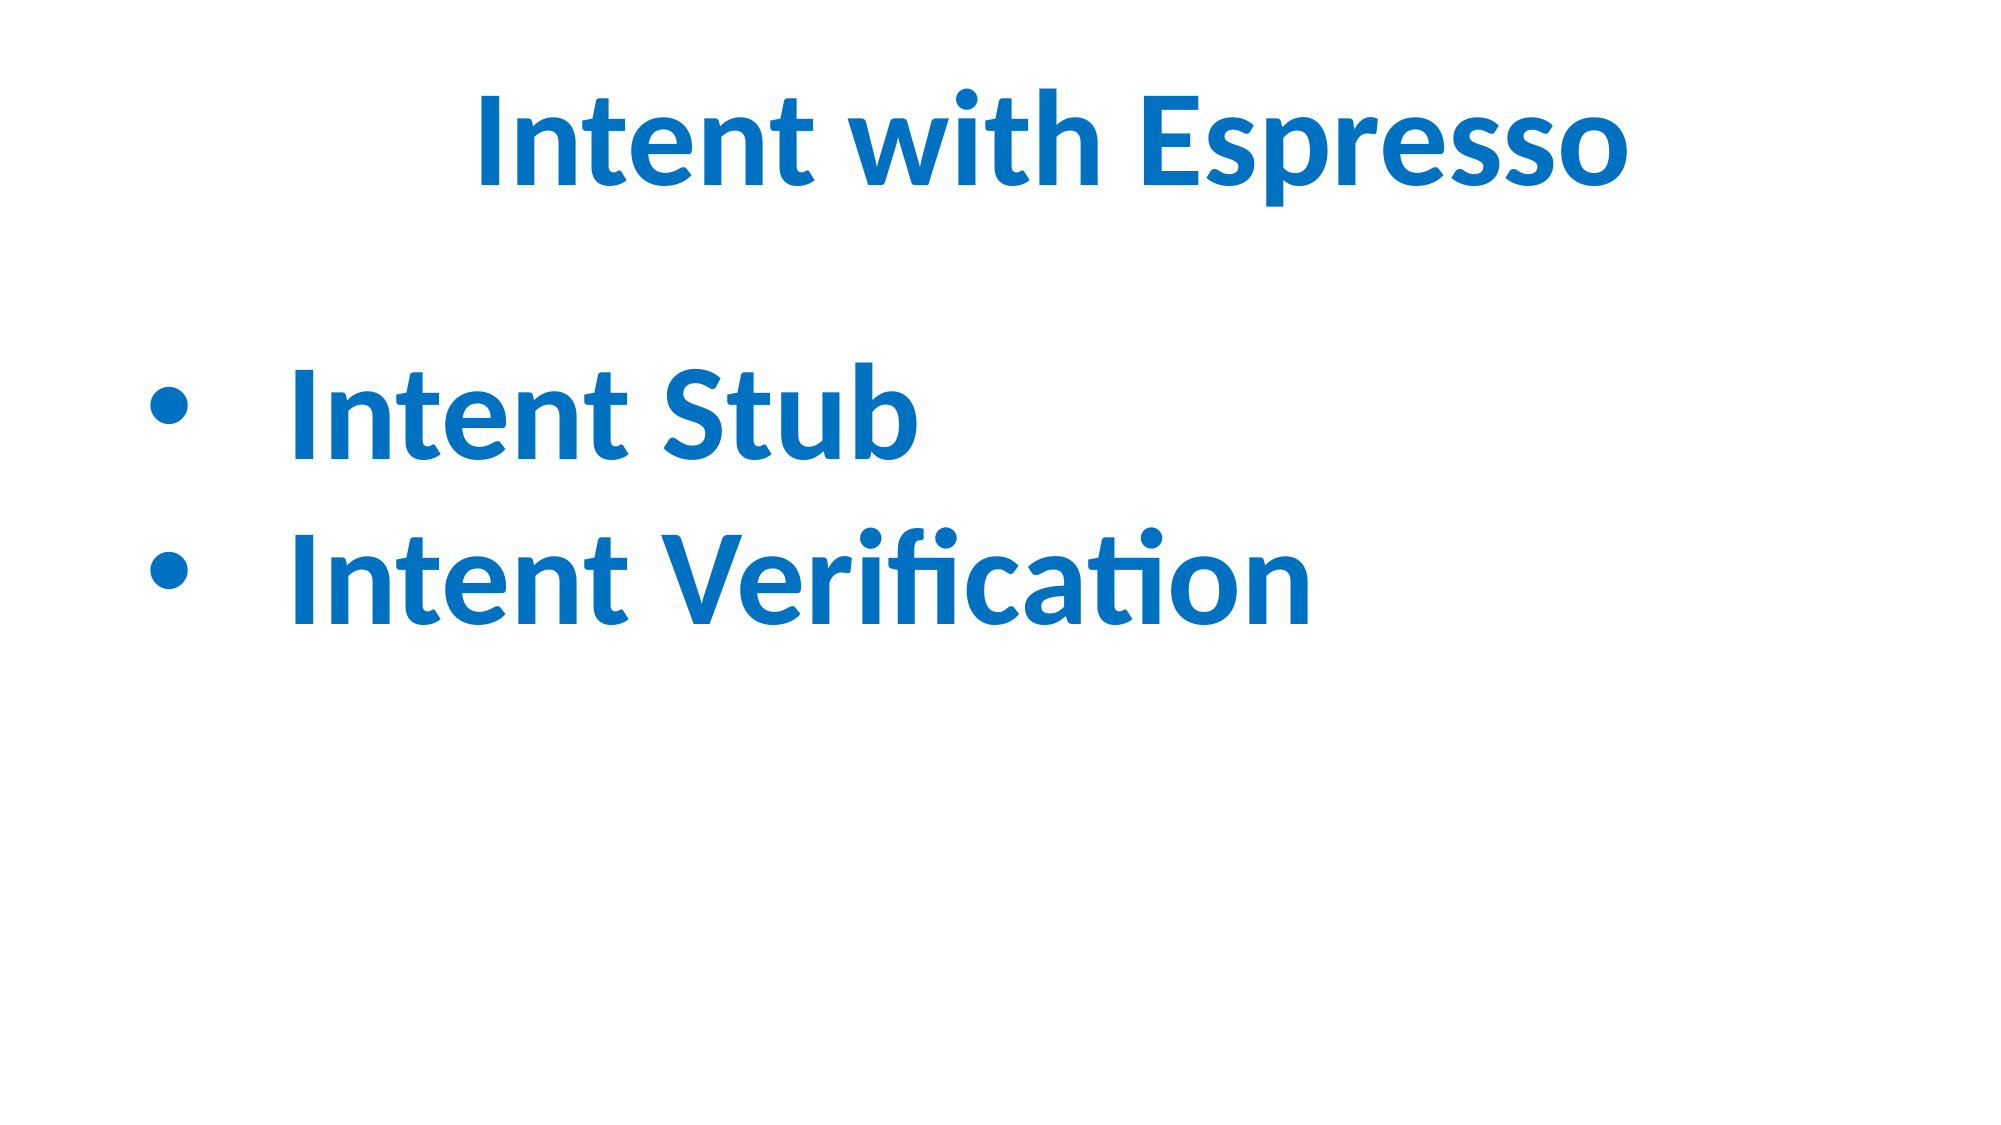

Intent with Espresso
Intent Stub
Intent Verification